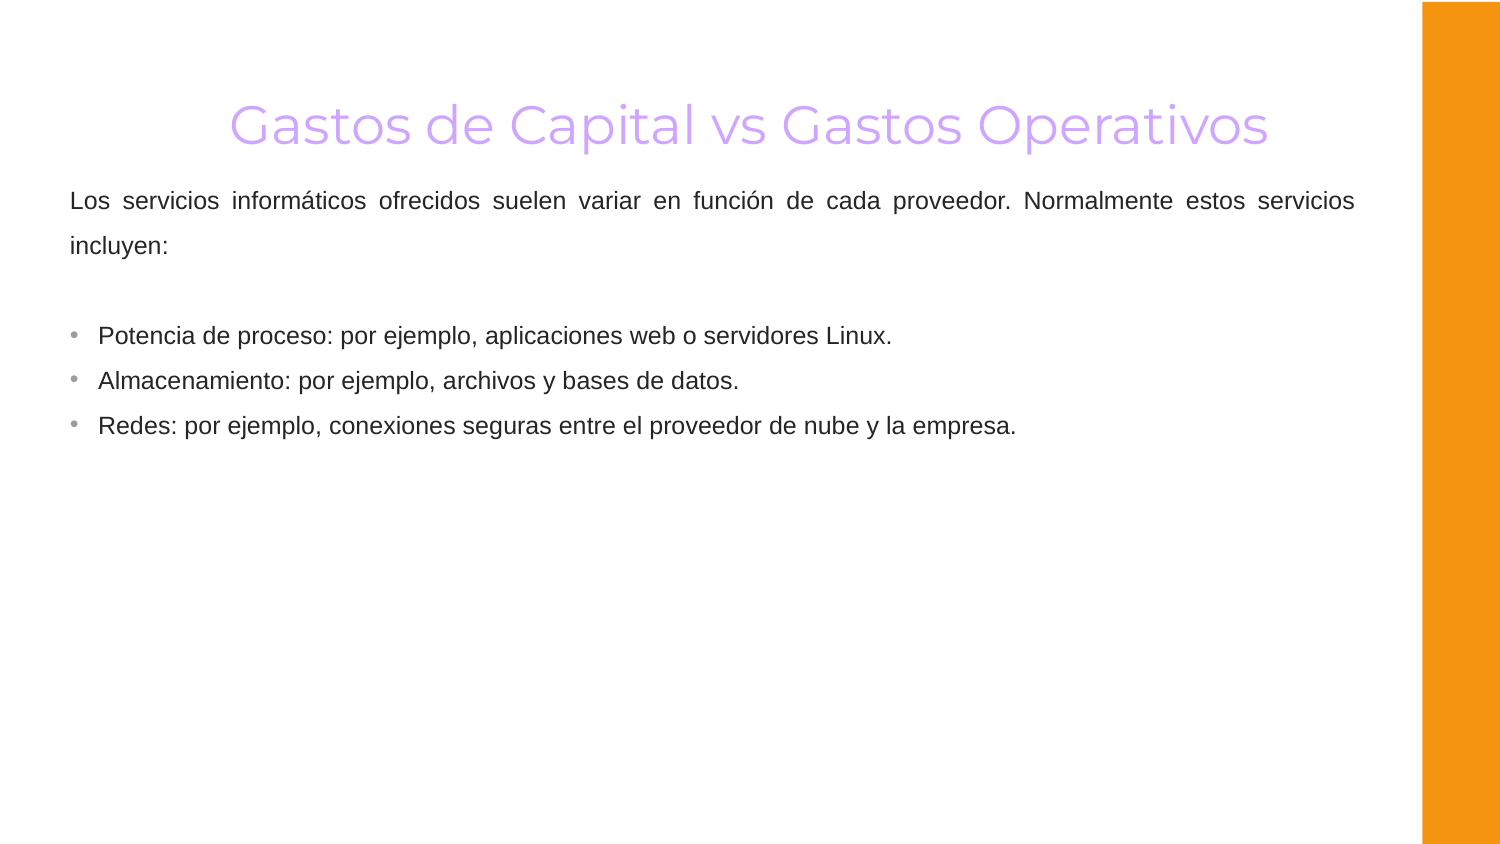

# Gastos de Capital vs Gastos Operativos
Los servicios informáticos ofrecidos suelen variar en función de cada proveedor. Normalmente estos servicios incluyen:

Potencia de proceso: por ejemplo, aplicaciones web o servidores Linux.
Almacenamiento: por ejemplo, archivos y bases de datos.
Redes: por ejemplo, conexiones seguras entre el proveedor de nube y la empresa.